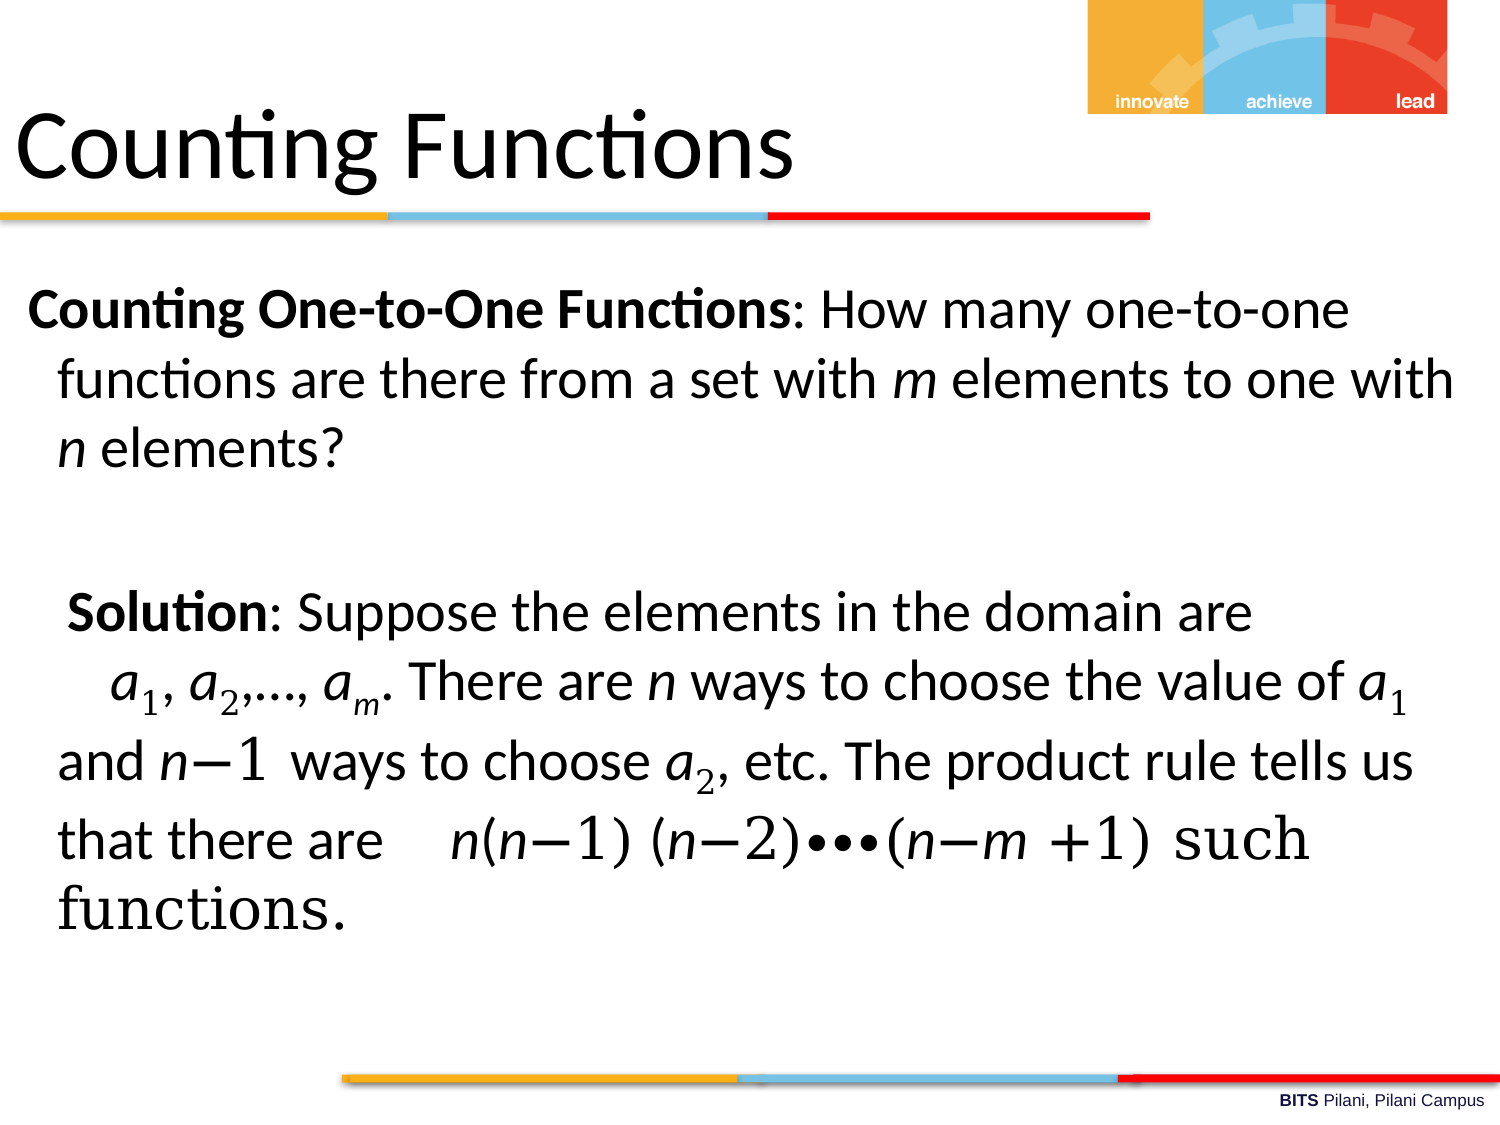

Counting Functions
 Counting One-to-One Functions: How many one-to-one functions are there from a set with m elements to one with n elements?

    Solution: Suppose the elements in the domain are                      a1, a2,…, am. There are n ways to choose the value of a1 and n−1 ways to choose a2, etc. The product rule tells us that there are     n(n−1) (n−2)∙∙∙(n−m +1) such functions.